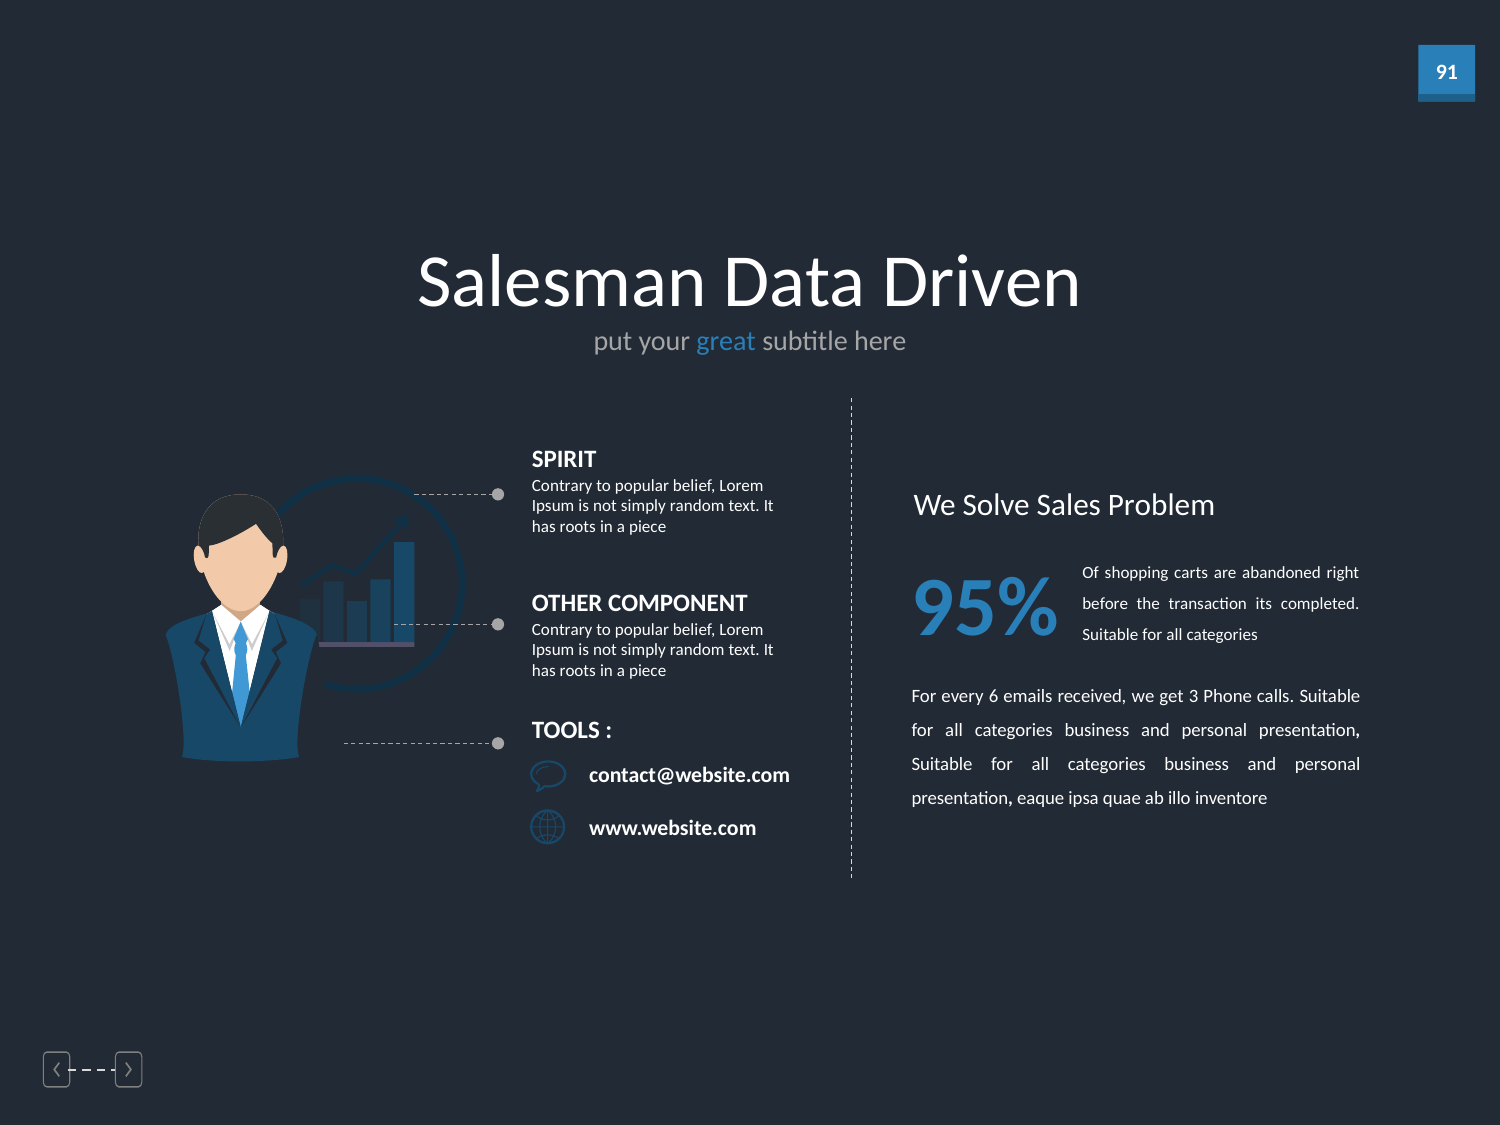

Salesman Data Driven
put your great subtitle here
SPIRIT
Contrary to popular belief, Lorem Ipsum is not simply random text. It has roots in a piece

We Solve Sales Problem

Of shopping carts are abandoned right before the transaction its completed. Suitable for all categories
95%
OTHER COMPONENT
Contrary to popular belief, Lorem Ipsum is not simply random text. It has roots in a piece
For every 6 emails received, we get 3 Phone calls. Suitable for all categories business and personal presentation, Suitable for all categories business and personal presentation, eaque ipsa quae ab illo inventore
TOOLS :
contact@website.com

www.website.com